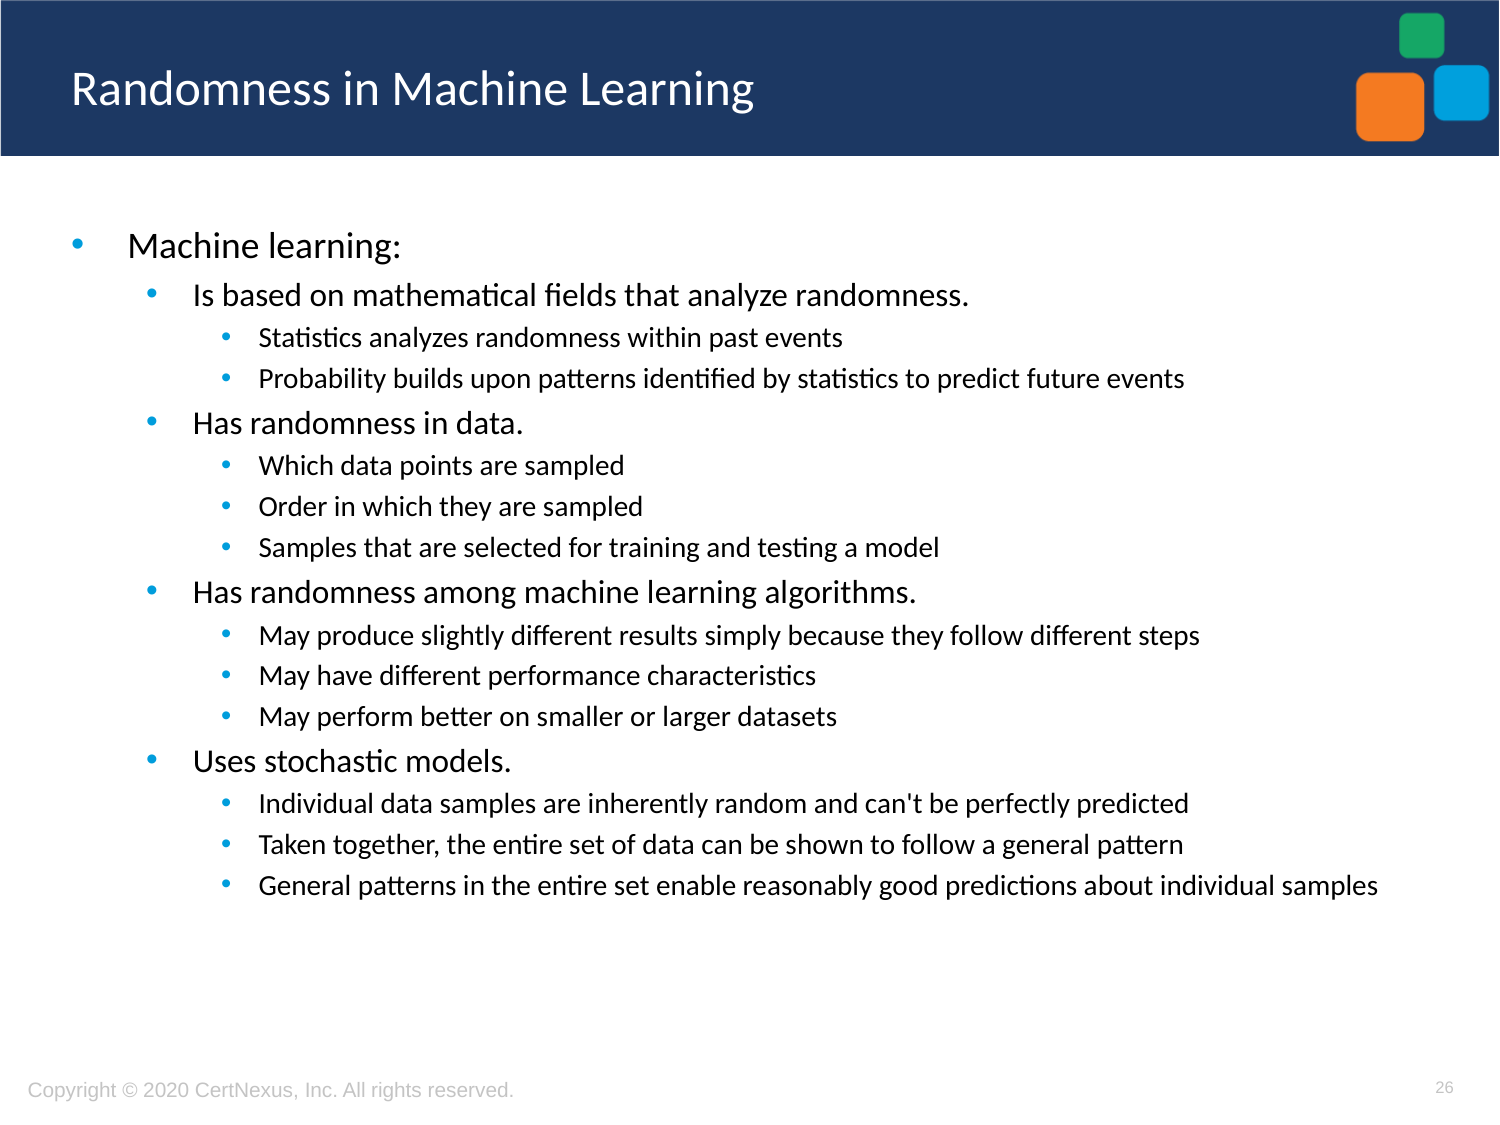

# Randomness in Machine Learning
Machine learning:
Is based on mathematical fields that analyze randomness.
Statistics analyzes randomness within past events
Probability builds upon patterns identified by statistics to predict future events
Has randomness in data.
Which data points are sampled
Order in which they are sampled
Samples that are selected for training and testing a model
Has randomness among machine learning algorithms.
May produce slightly different results simply because they follow different steps
May have different performance characteristics
May perform better on smaller or larger datasets
Uses stochastic models.
Individual data samples are inherently random and can't be perfectly predicted
Taken together, the entire set of data can be shown to follow a general pattern
General patterns in the entire set enable reasonably good predictions about individual samples
26